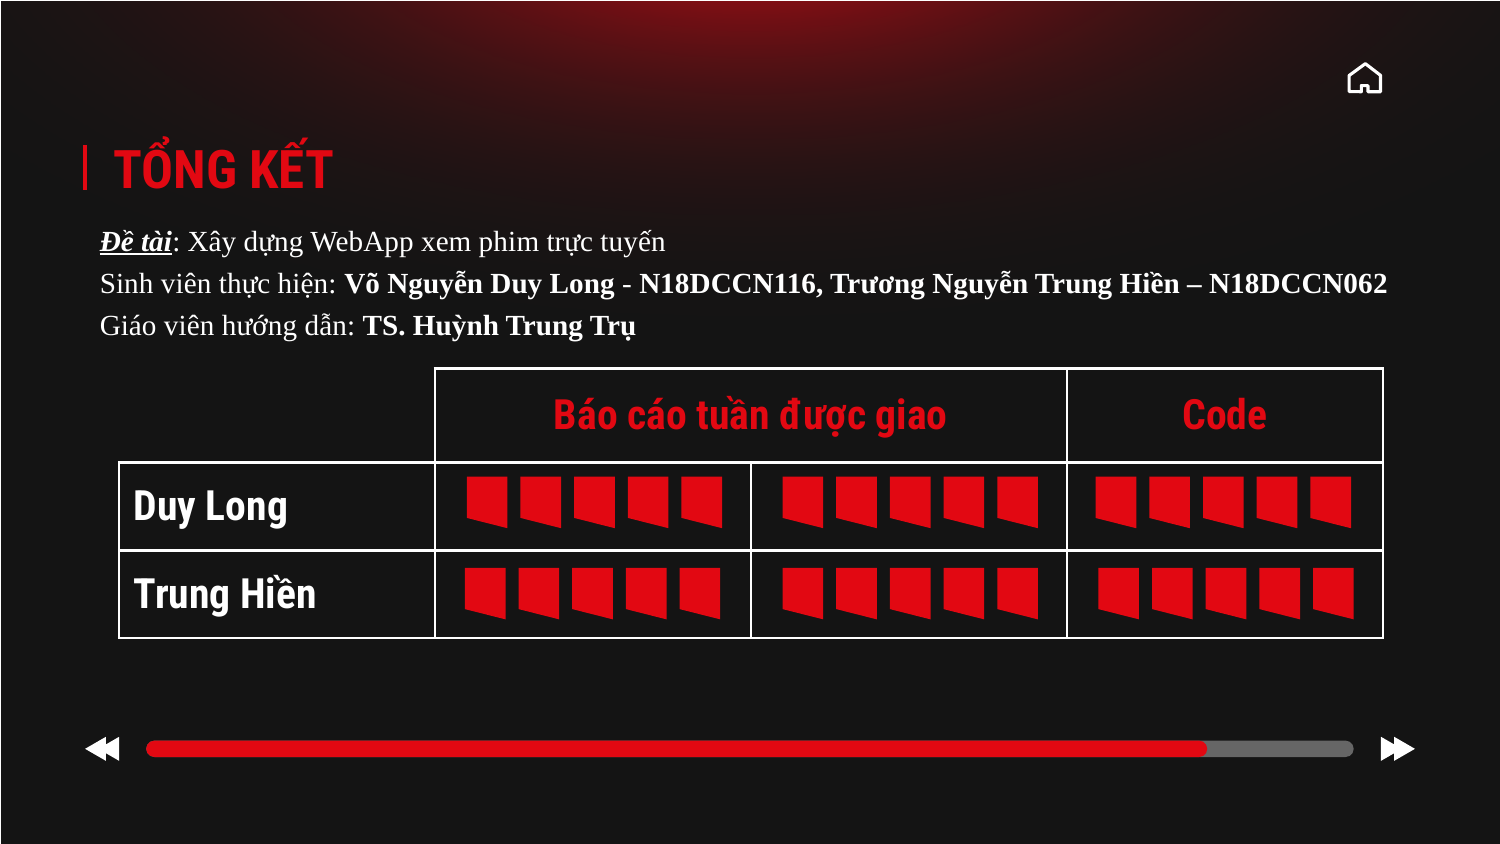

# TỔNG KẾT
Đề tài: Xây dựng WebApp xem phim trực tuyến
Sinh viên thực hiện: Võ Nguyễn Duy Long - N18DCCN116, Trương Nguyễn Trung Hiền – N18DCCN062
Giáo viên hướng dẫn: TS. Huỳnh Trung Trụ
|  | Báo cáo tuần được giao |  | Code |
| --- | --- | --- | --- |
| Duy Long |  |  |  |
| Trung Hiền |  |  |  |